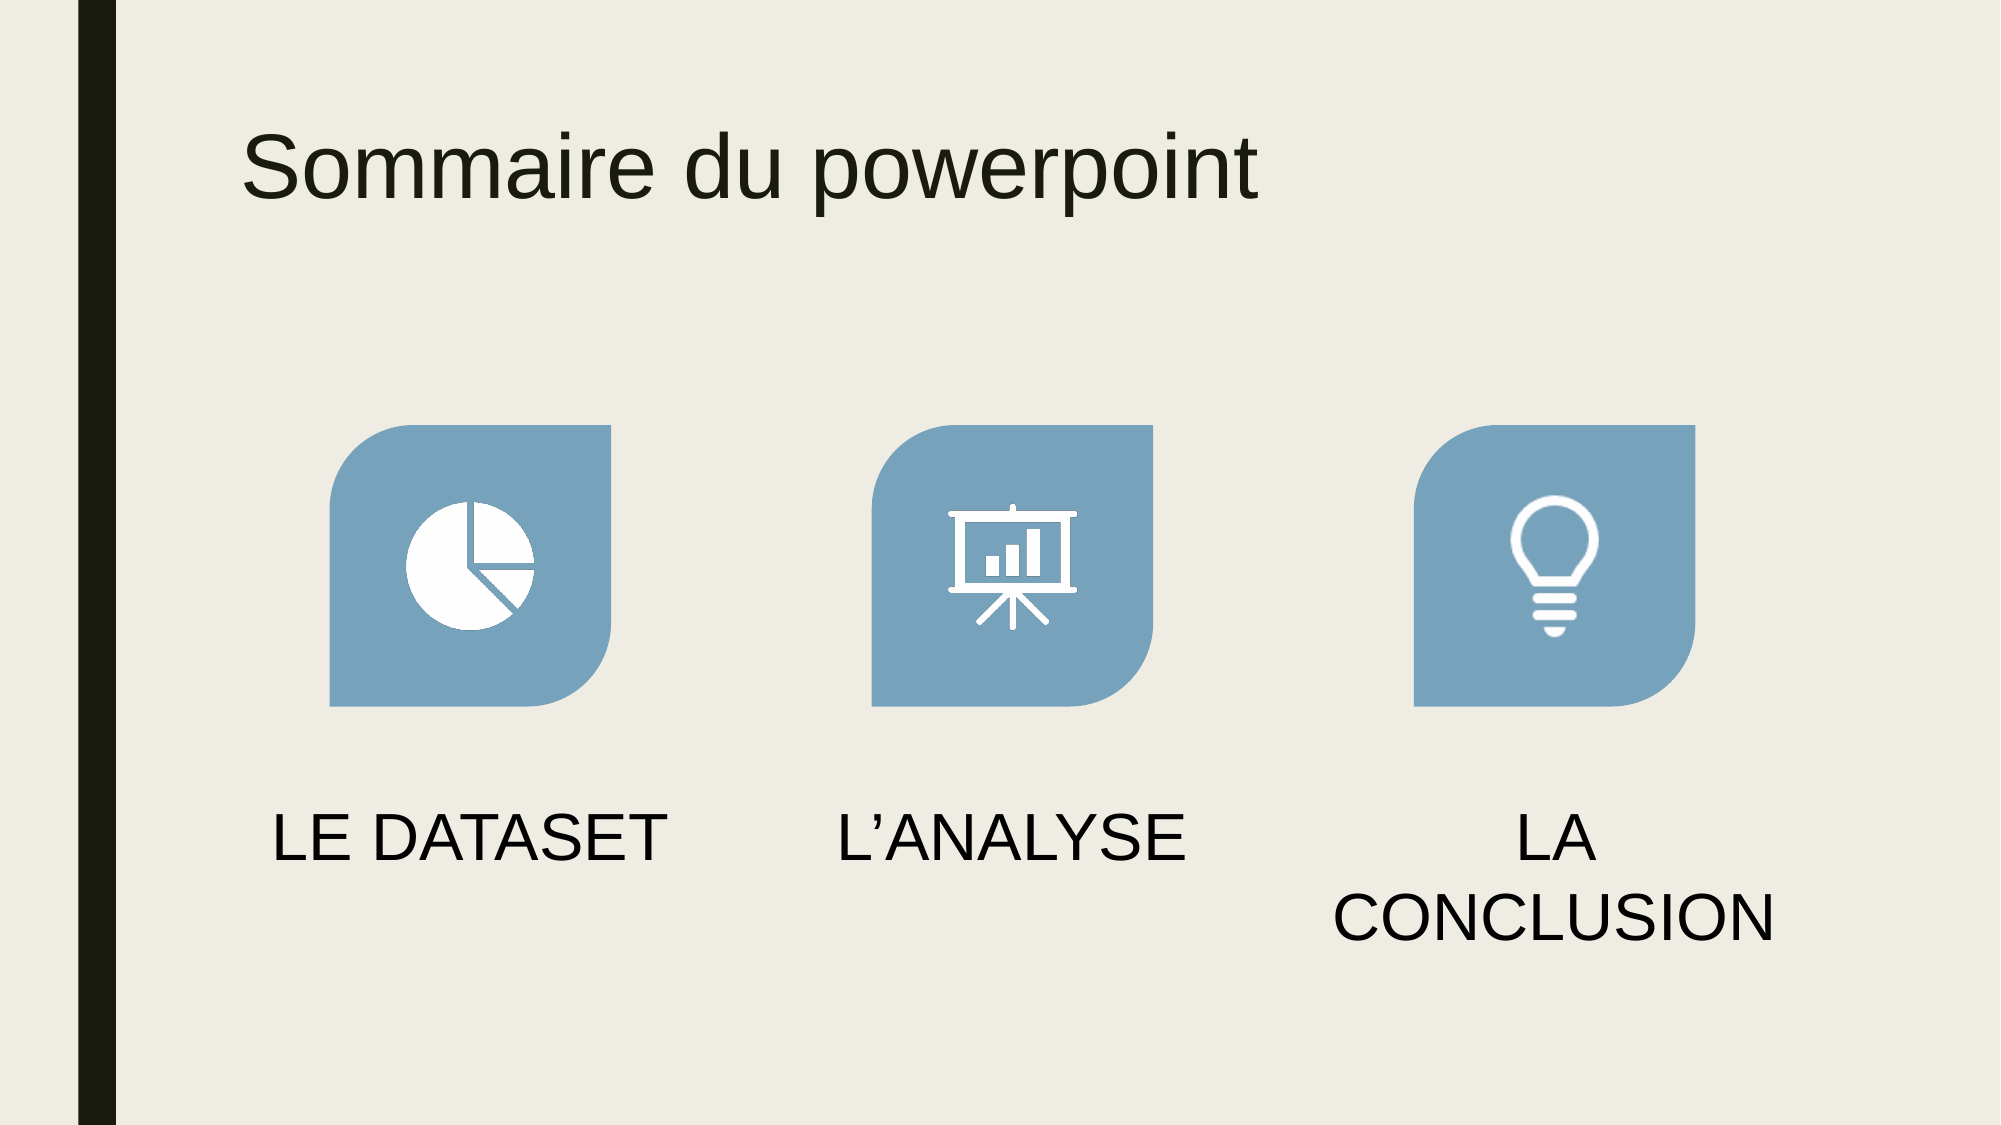

# Sommaire du powerpoint
Le Dataset
L’analyse
LA conclusion